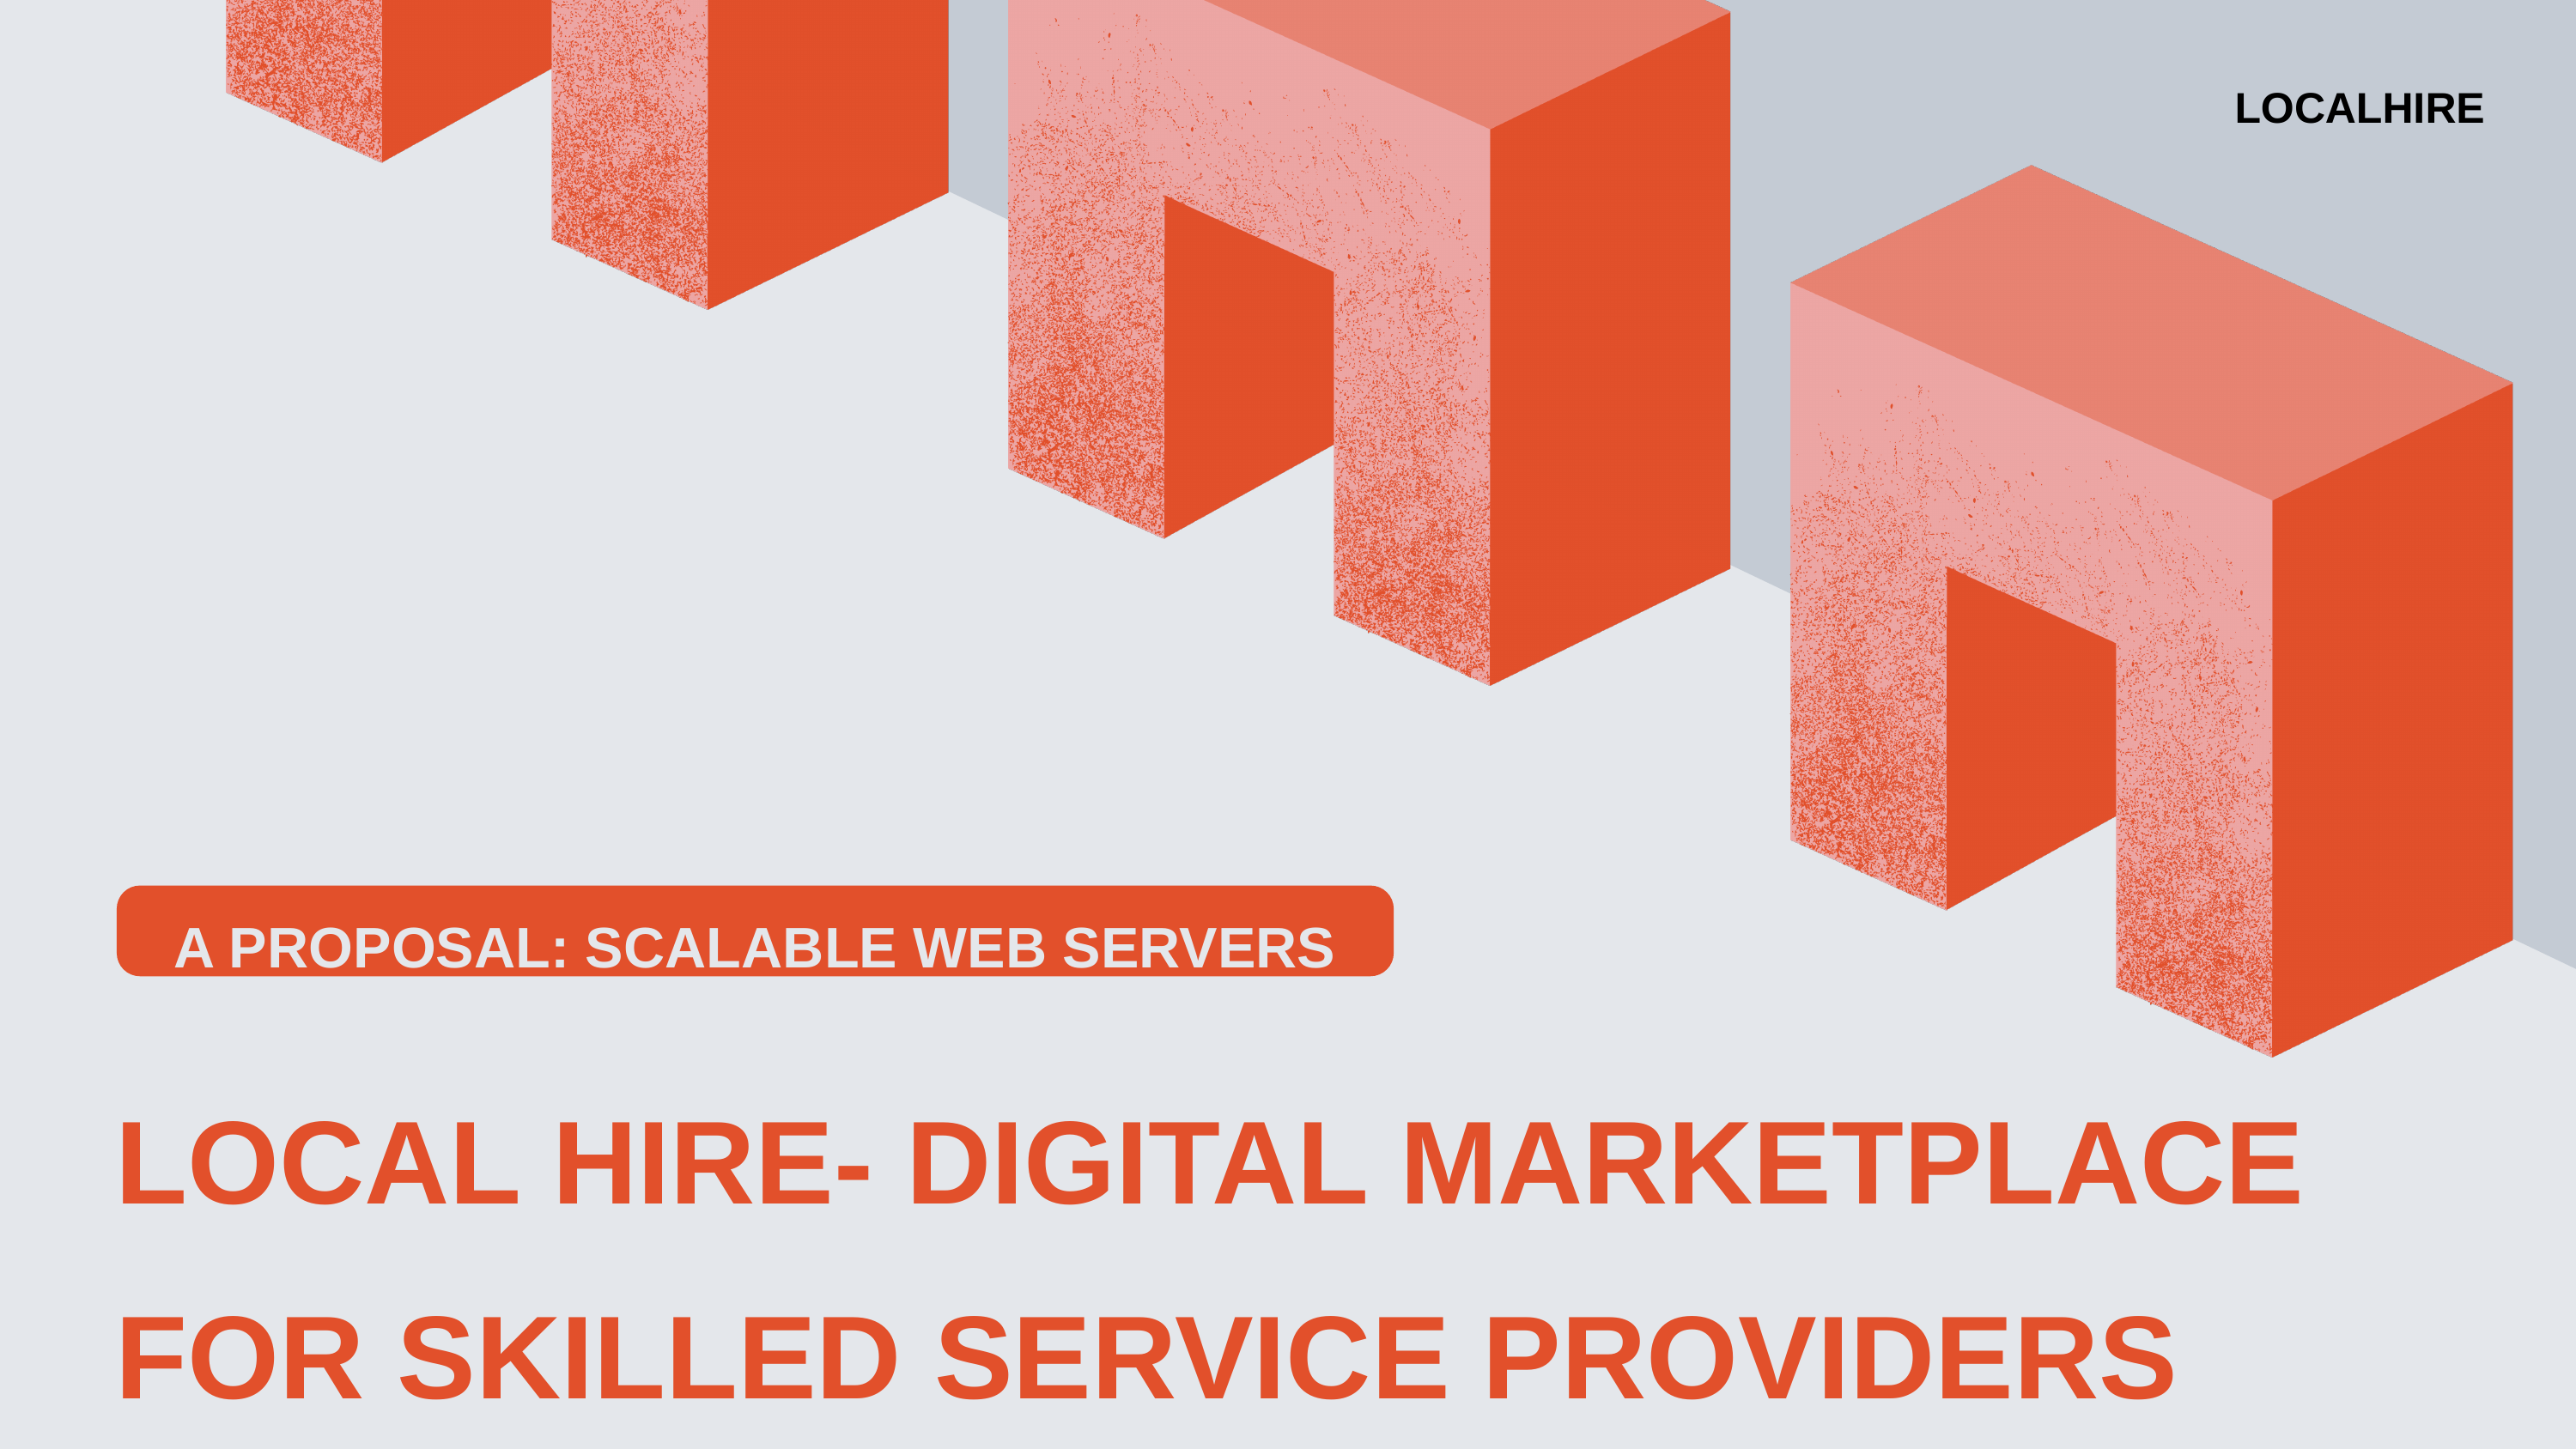

LOCALHIRE

A PROPOSAL: SCALABLE WEB SERVERS
LOCAL HIRE- DIGITAL MARKETPLACE FOR SKILLED SERVICE PROVIDERS